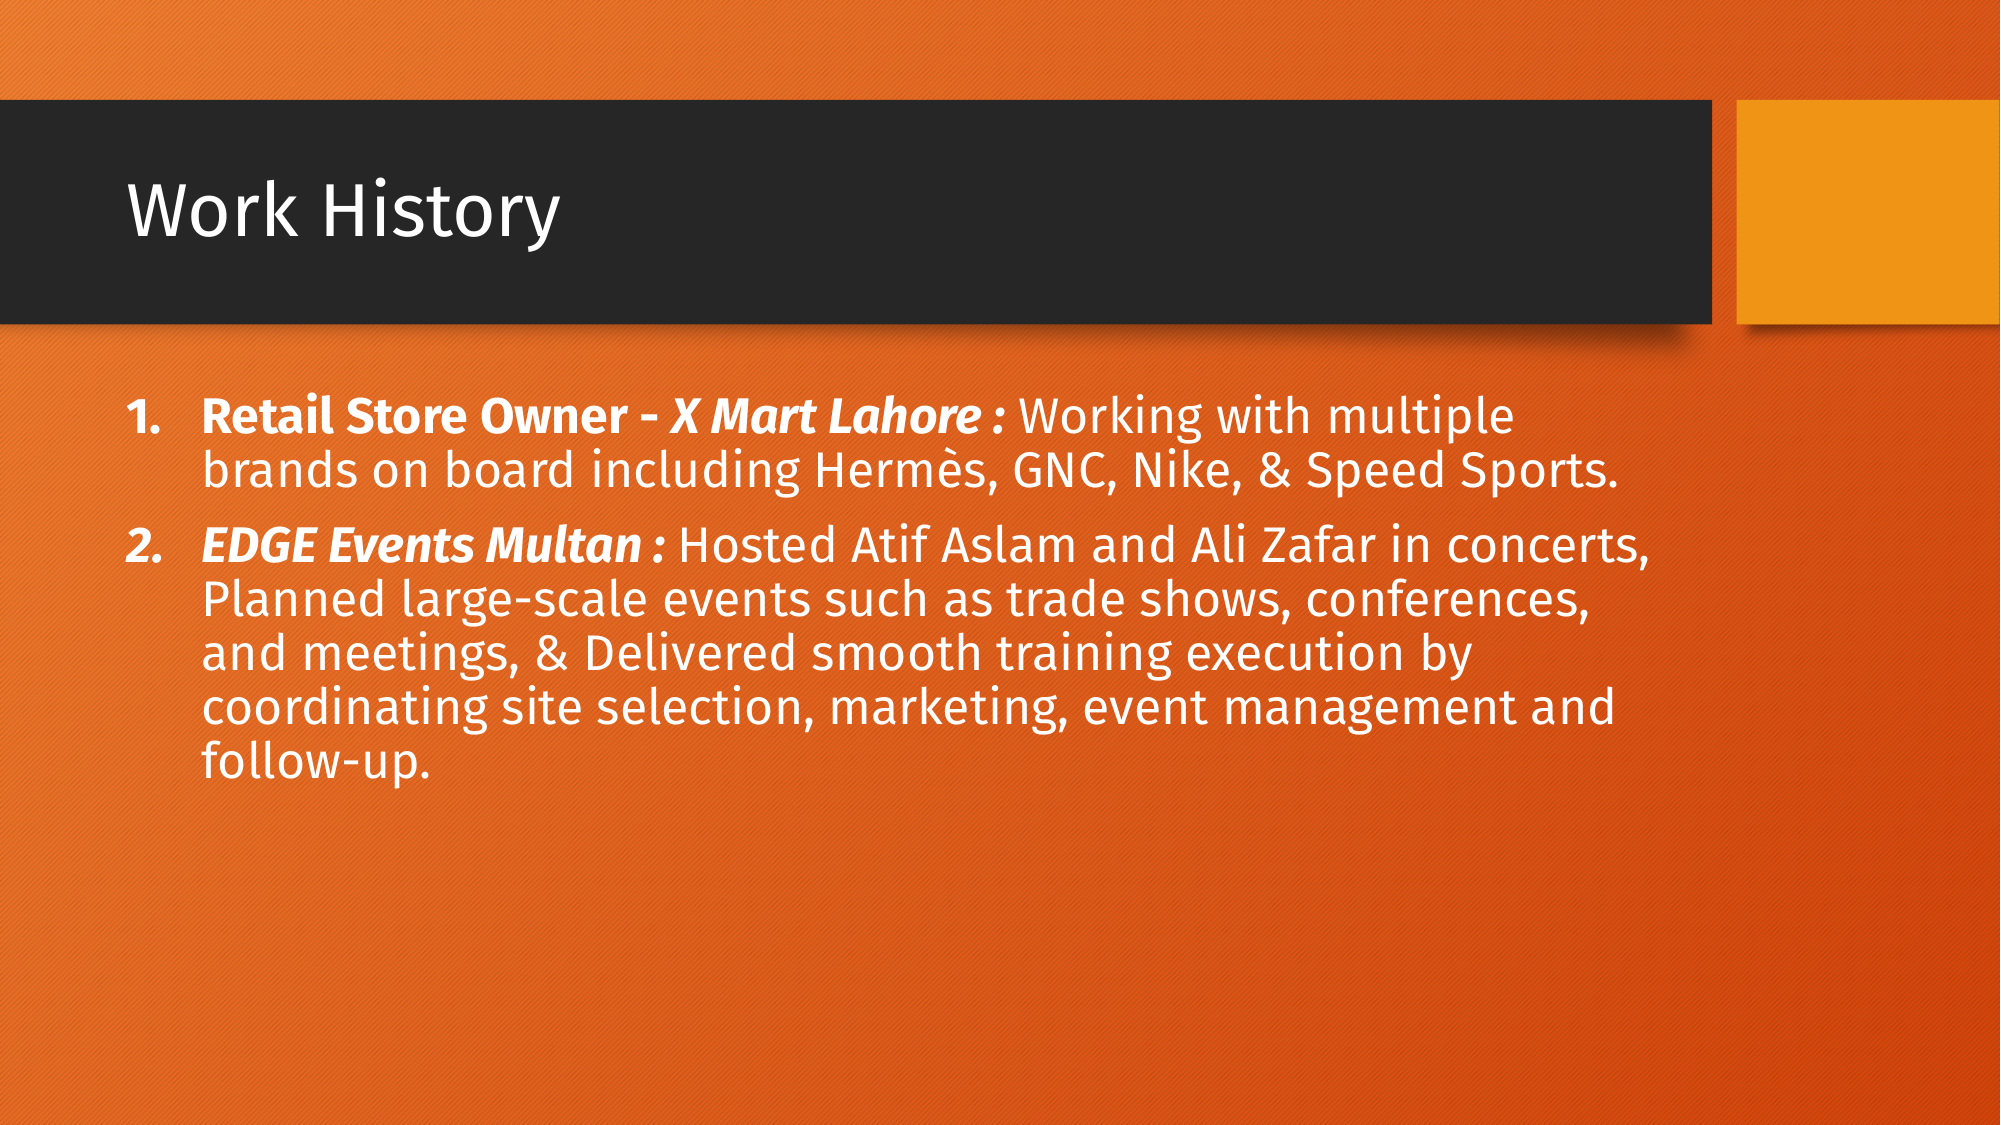

# Work History
Retail Store Owner - X Mart Lahore : Working with multiple brands on board including Hermès, GNC, Nike, & Speed Sports.
EDGE Events Multan : Hosted Atif Aslam and Ali Zafar in concerts, Planned large-scale events such as trade shows, conferences, and meetings, & Delivered smooth training execution by coordinating site selection, marketing, event management and follow-up.